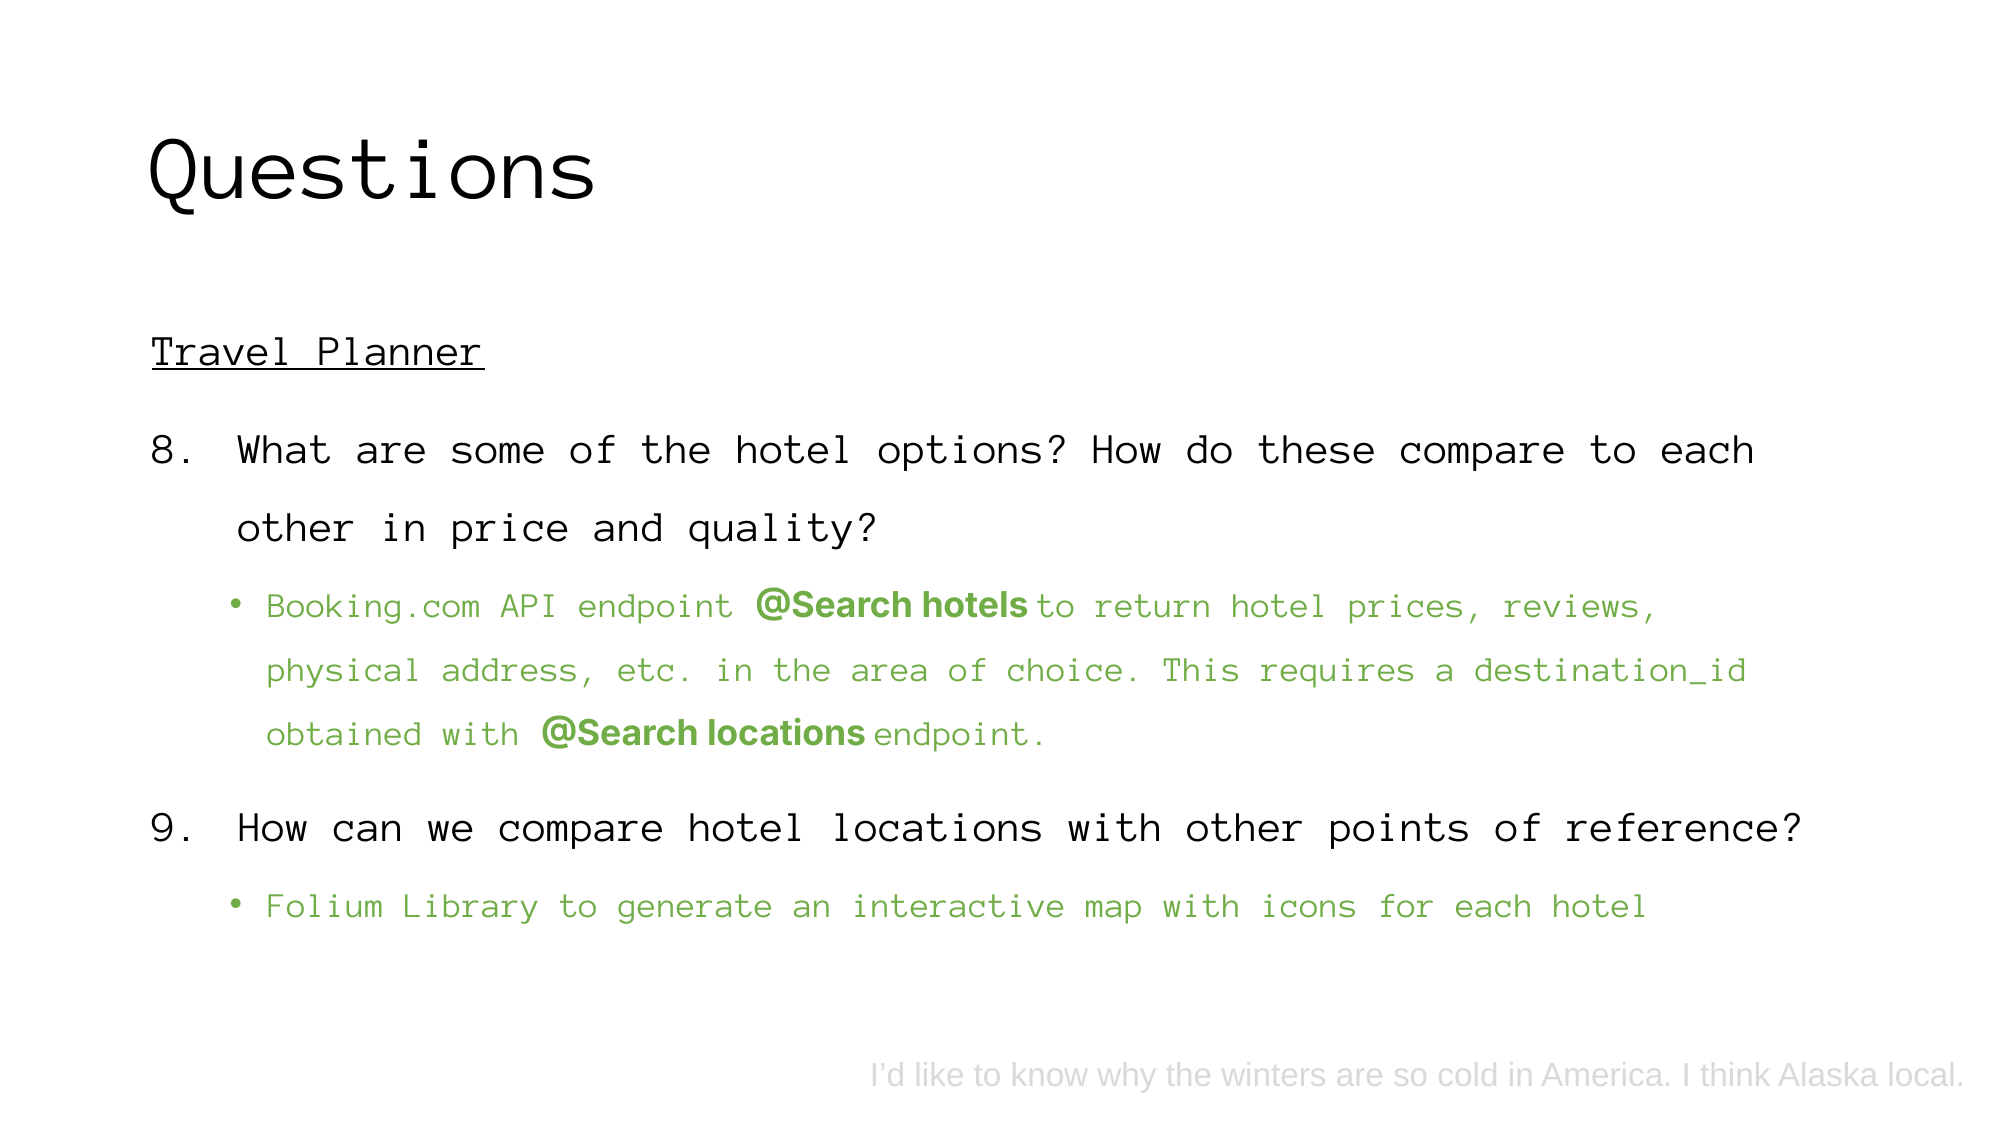

# Questions
Travel Planner
What are some of the hotel options? How do these compare to each other in price and quality?
Booking.com API endpoint @Search hotels to return hotel prices, reviews, physical address, etc. in the area of choice. This requires a destination_id obtained with @Search locations endpoint.
How can we compare hotel locations with other points of reference?
Folium Library to generate an interactive map with icons for each hotel

I’d like to know why the winters are so cold in America. I think Alaska local.